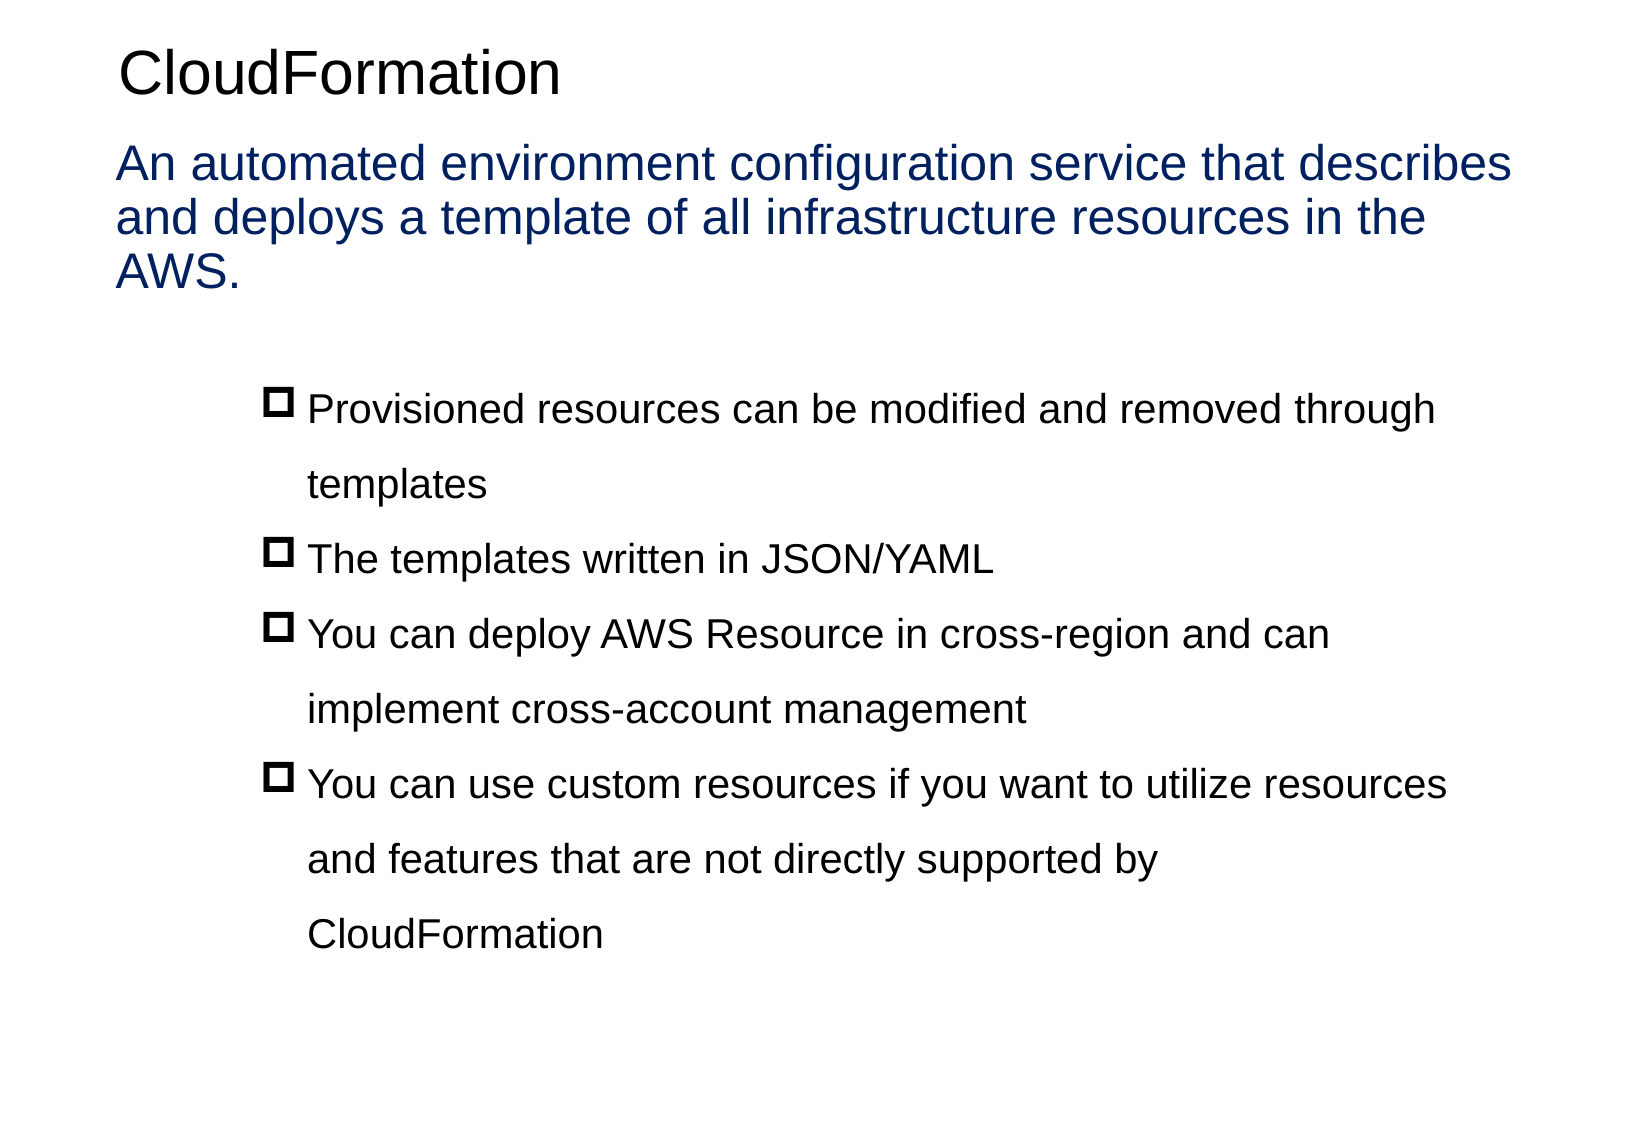

CloudFormation
An automated environment configuration service that describes and deploys a template of all infrastructure resources in the AWS.
Provisioned resources can be modified and removed through templates
The templates written in JSON/YAML
You can deploy AWS Resource in cross-region and can implement cross-account management
You can use custom resources if you want to utilize resources and features that are not directly supported by CloudFormation